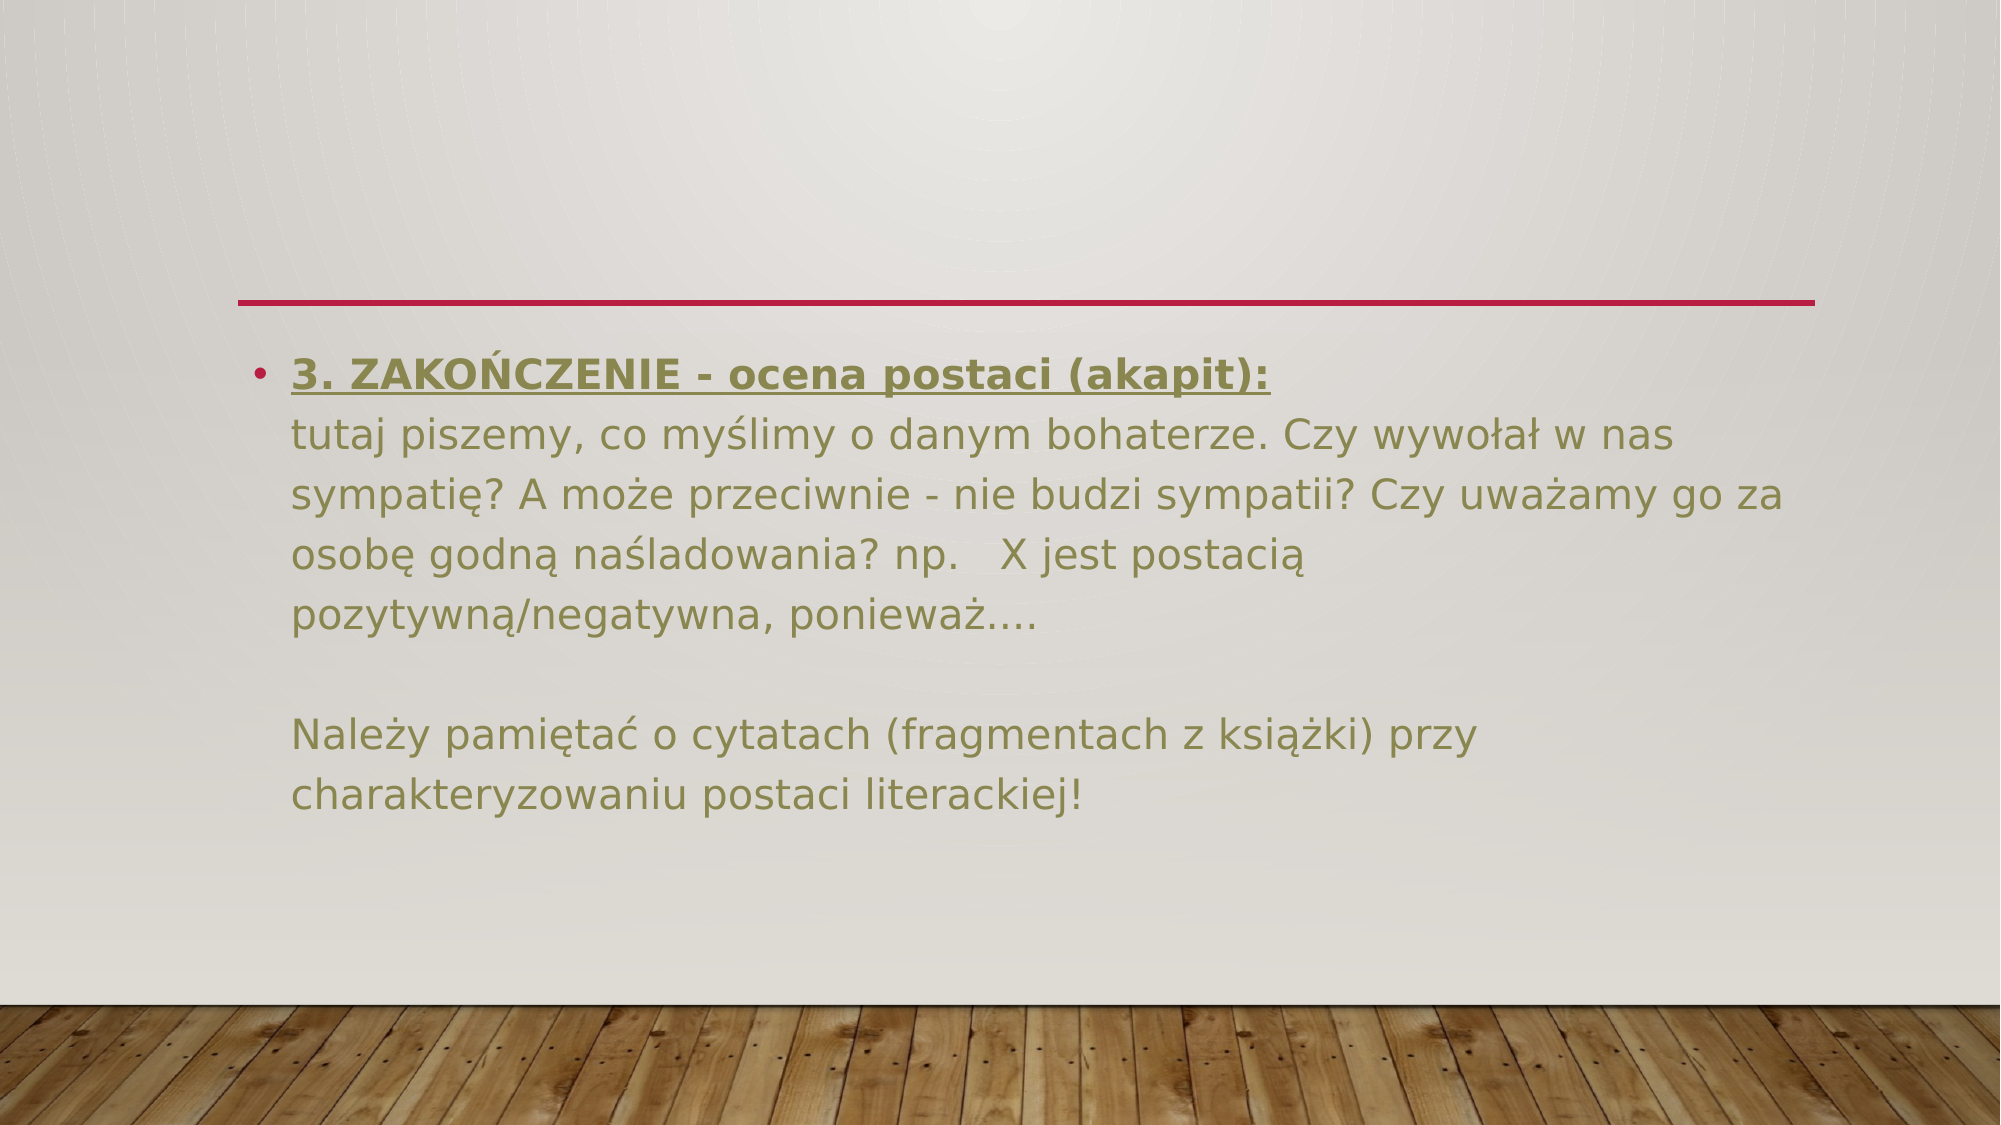

3. ZAKOŃCZENIE - ocena postaci (akapit):
tutaj piszemy, co myślimy o danym bohaterze. Czy wywołał w nas sympatię? A może przeciwnie - nie budzi sympatii? Czy uważamy go za osobę godną naśladowania? np.   X jest postacią pozytywną/negatywna, ponieważ....
Należy pamiętać o cytatach (fragmentach z książki) przy charakteryzowaniu postaci literackiej!